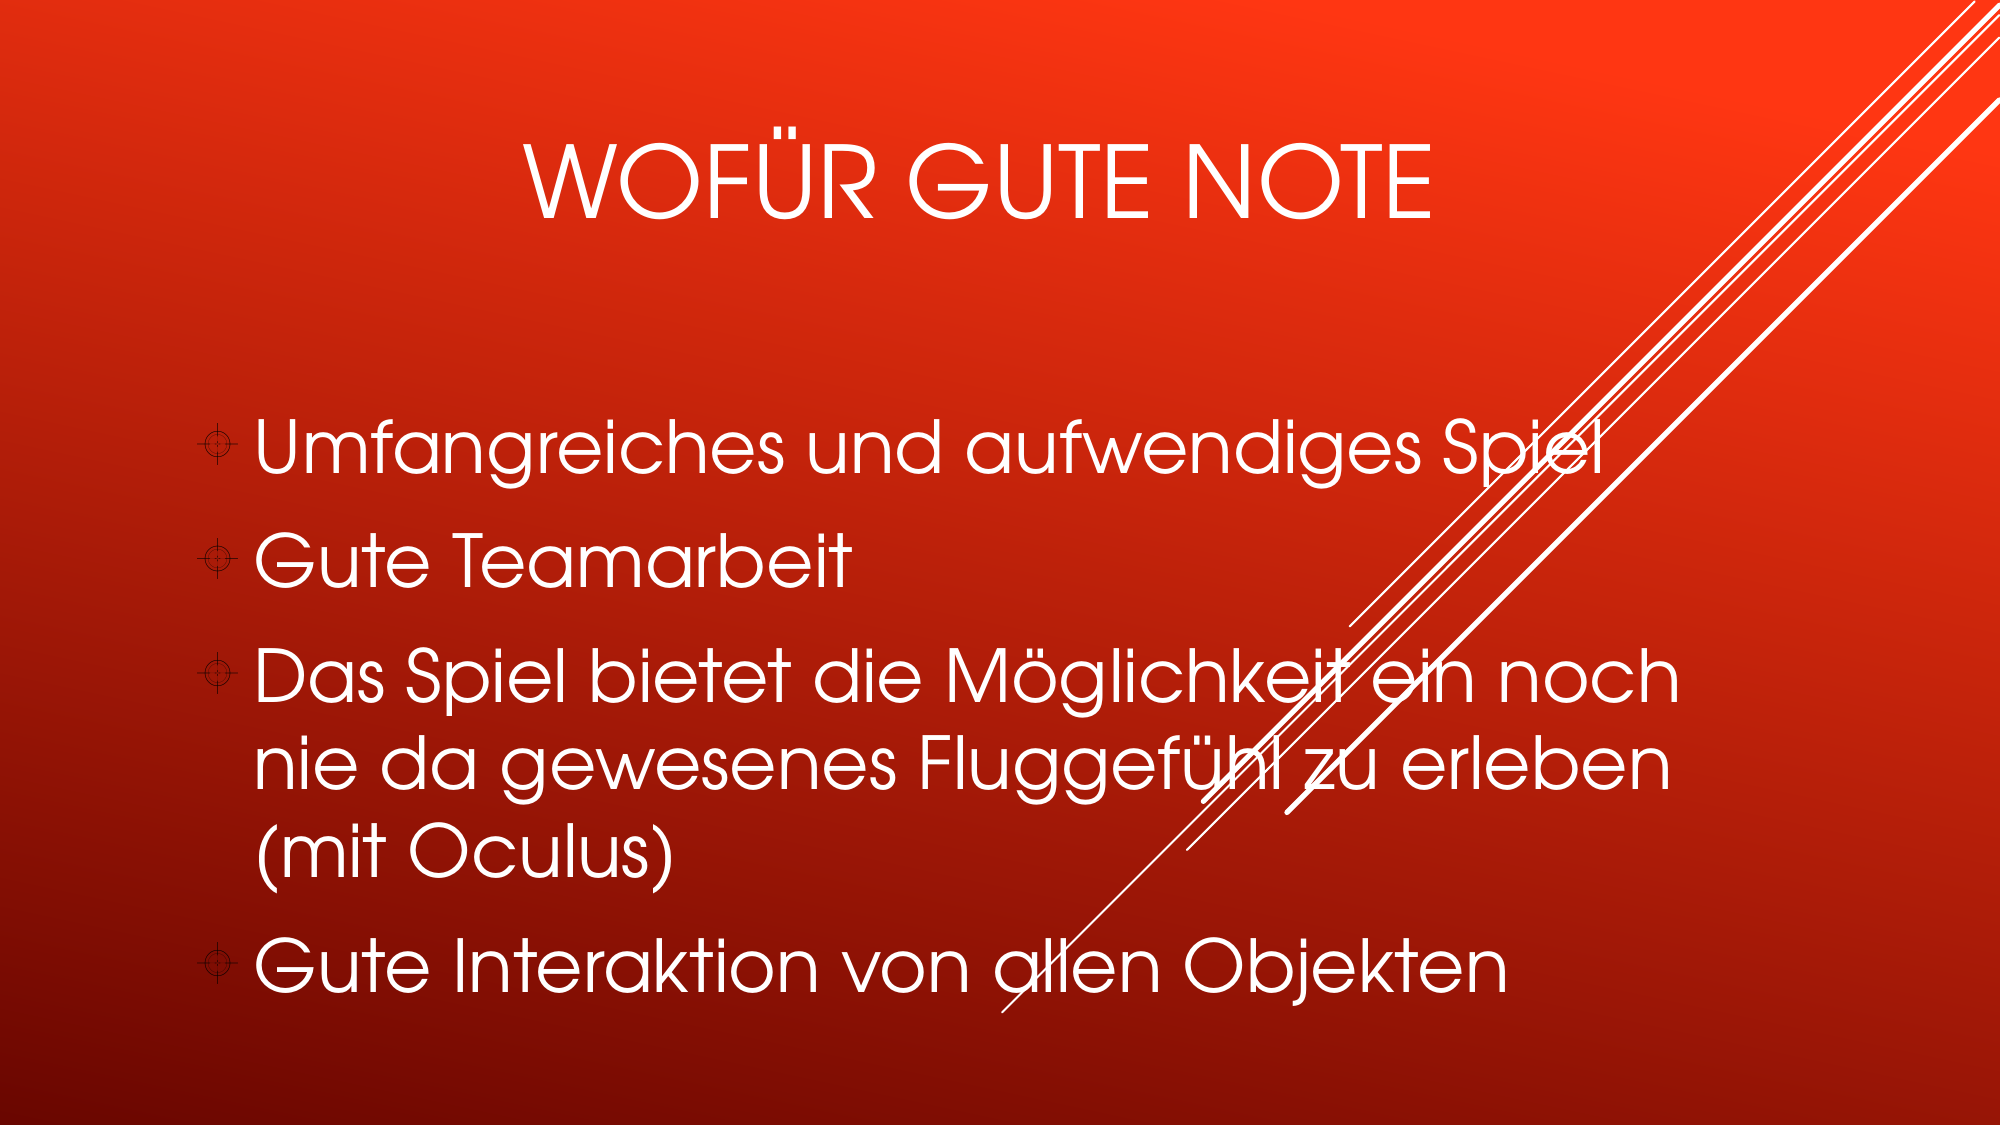

# Wofür gute note

Umfangreiches und aufwendiges Spiel
Gute Teamarbeit
Das Spiel bietet die Möglichkeit ein noch nie da gewesenes Fluggefühl zu erleben (mit Oculus)
Gute Interaktion von allen Objekten